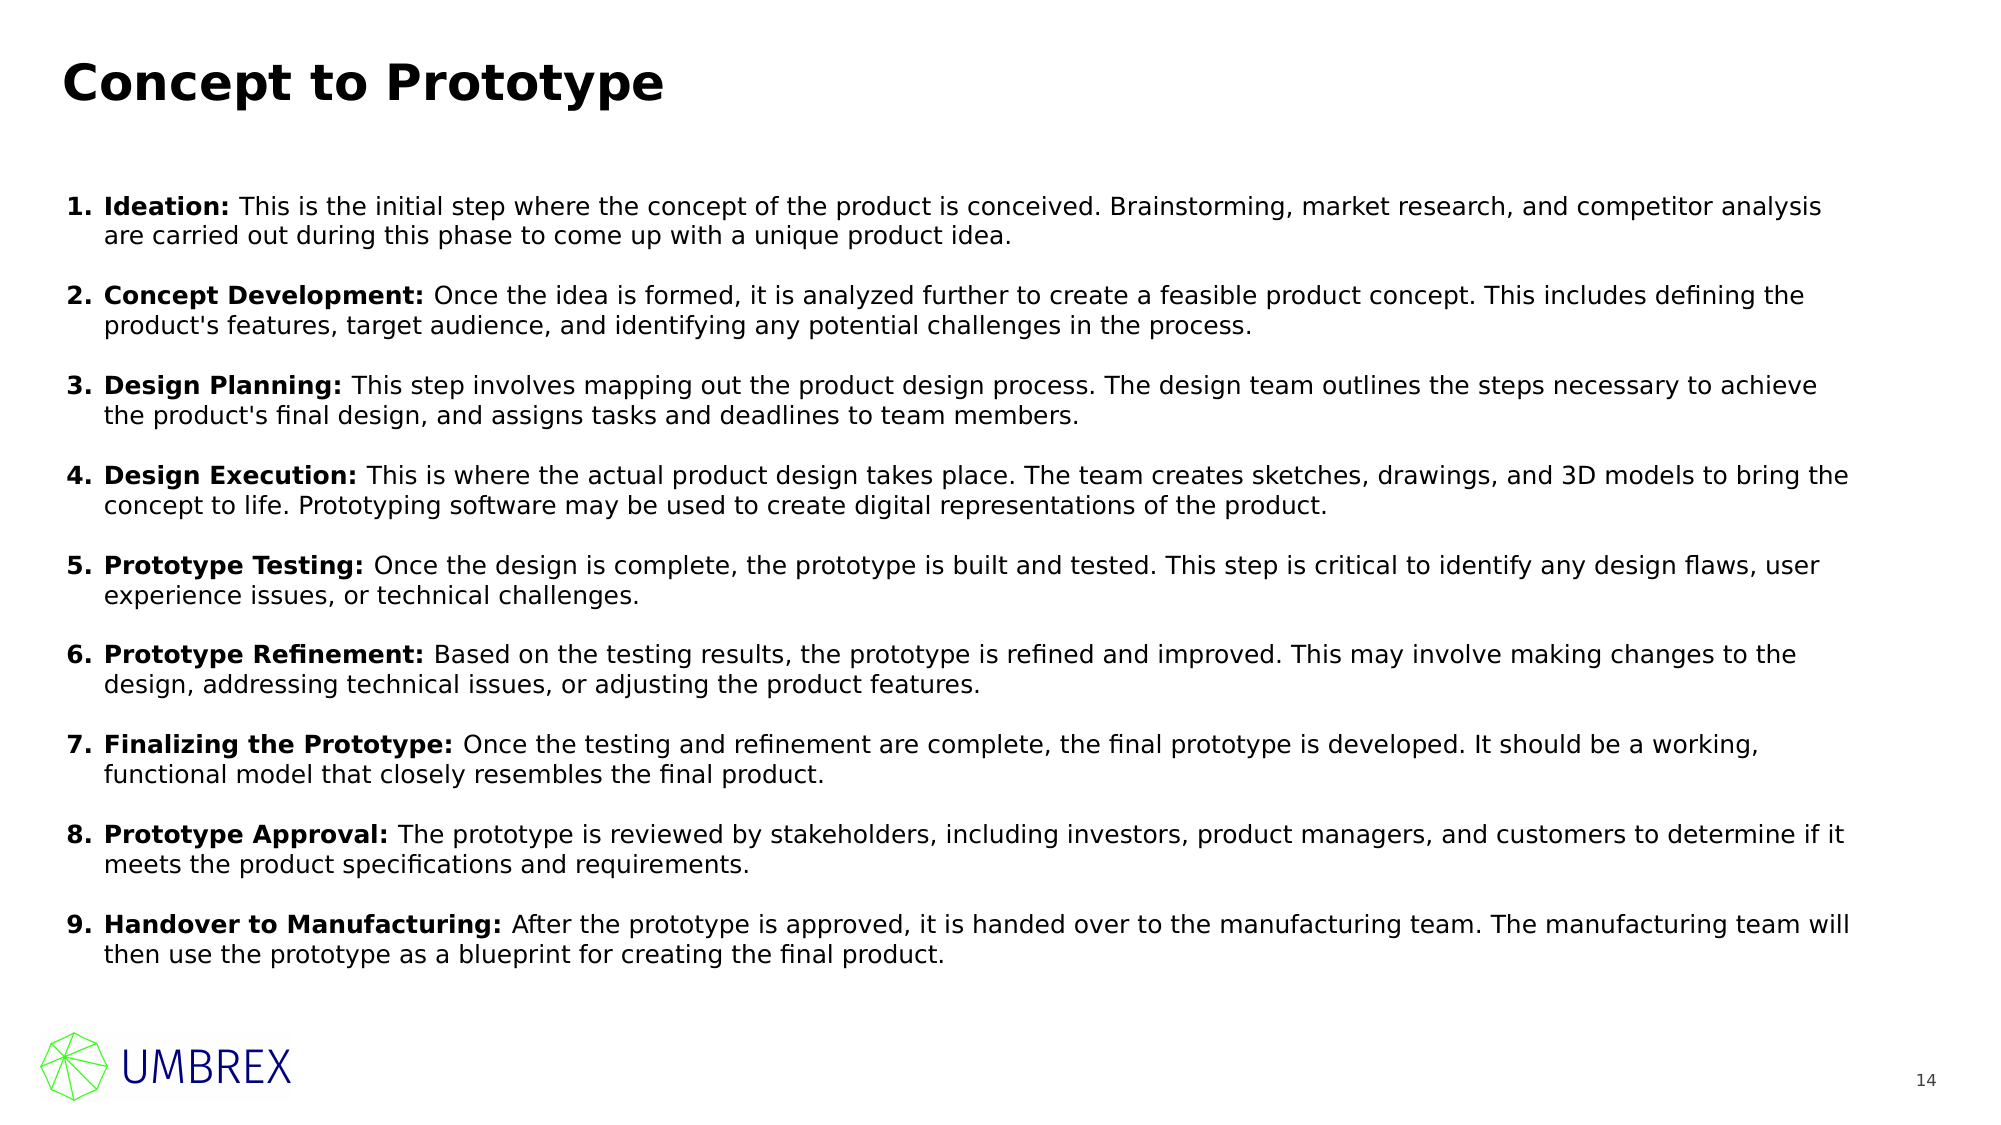

# Concept to Prototype
Ideation: This is the initial step where the concept of the product is conceived. Brainstorming, market research, and competitor analysis are carried out during this phase to come up with a unique product idea.

Concept Development: Once the idea is formed, it is analyzed further to create a feasible product concept. This includes defining the product's features, target audience, and identifying any potential challenges in the process.

Design Planning: This step involves mapping out the product design process. The design team outlines the steps necessary to achieve the product's final design, and assigns tasks and deadlines to team members.

Design Execution: This is where the actual product design takes place. The team creates sketches, drawings, and 3D models to bring the concept to life. Prototyping software may be used to create digital representations of the product.

Prototype Testing: Once the design is complete, the prototype is built and tested. This step is critical to identify any design flaws, user experience issues, or technical challenges.

Prototype Refinement: Based on the testing results, the prototype is refined and improved. This may involve making changes to the design, addressing technical issues, or adjusting the product features.

Finalizing the Prototype: Once the testing and refinement are complete, the final prototype is developed. It should be a working, functional model that closely resembles the final product.

Prototype Approval: The prototype is reviewed by stakeholders, including investors, product managers, and customers to determine if it meets the product specifications and requirements.

Handover to Manufacturing: After the prototype is approved, it is handed over to the manufacturing team. The manufacturing team will then use the prototype as a blueprint for creating the final product.